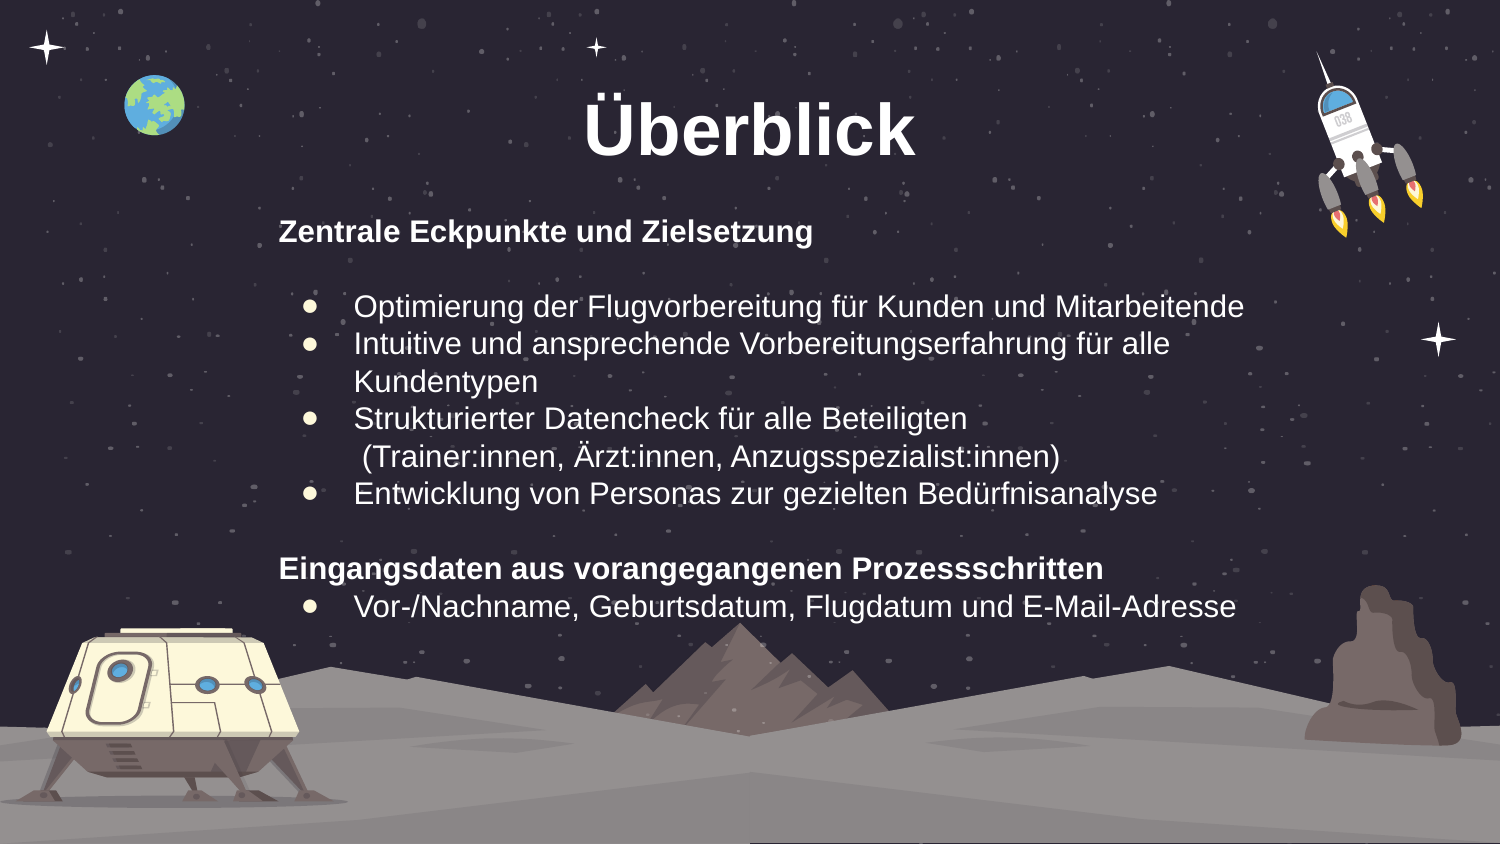

# Überblick
Zentrale Eckpunkte und Zielsetzung
Optimierung der Flugvorbereitung für Kunden und Mitarbeitende
Intuitive und ansprechende Vorbereitungserfahrung für alle Kundentypen
Strukturierter Datencheck für alle Beteiligten
       (Trainer:innen, Ärzt:innen, Anzugsspezialist:innen)
Entwicklung von Personas zur gezielten Bedürfnisanalyse

Eingangsdaten aus vorangegangenen Prozessschritten
Vor-/Nachname, Geburtsdatum, Flugdatum und E-Mail-Adresse